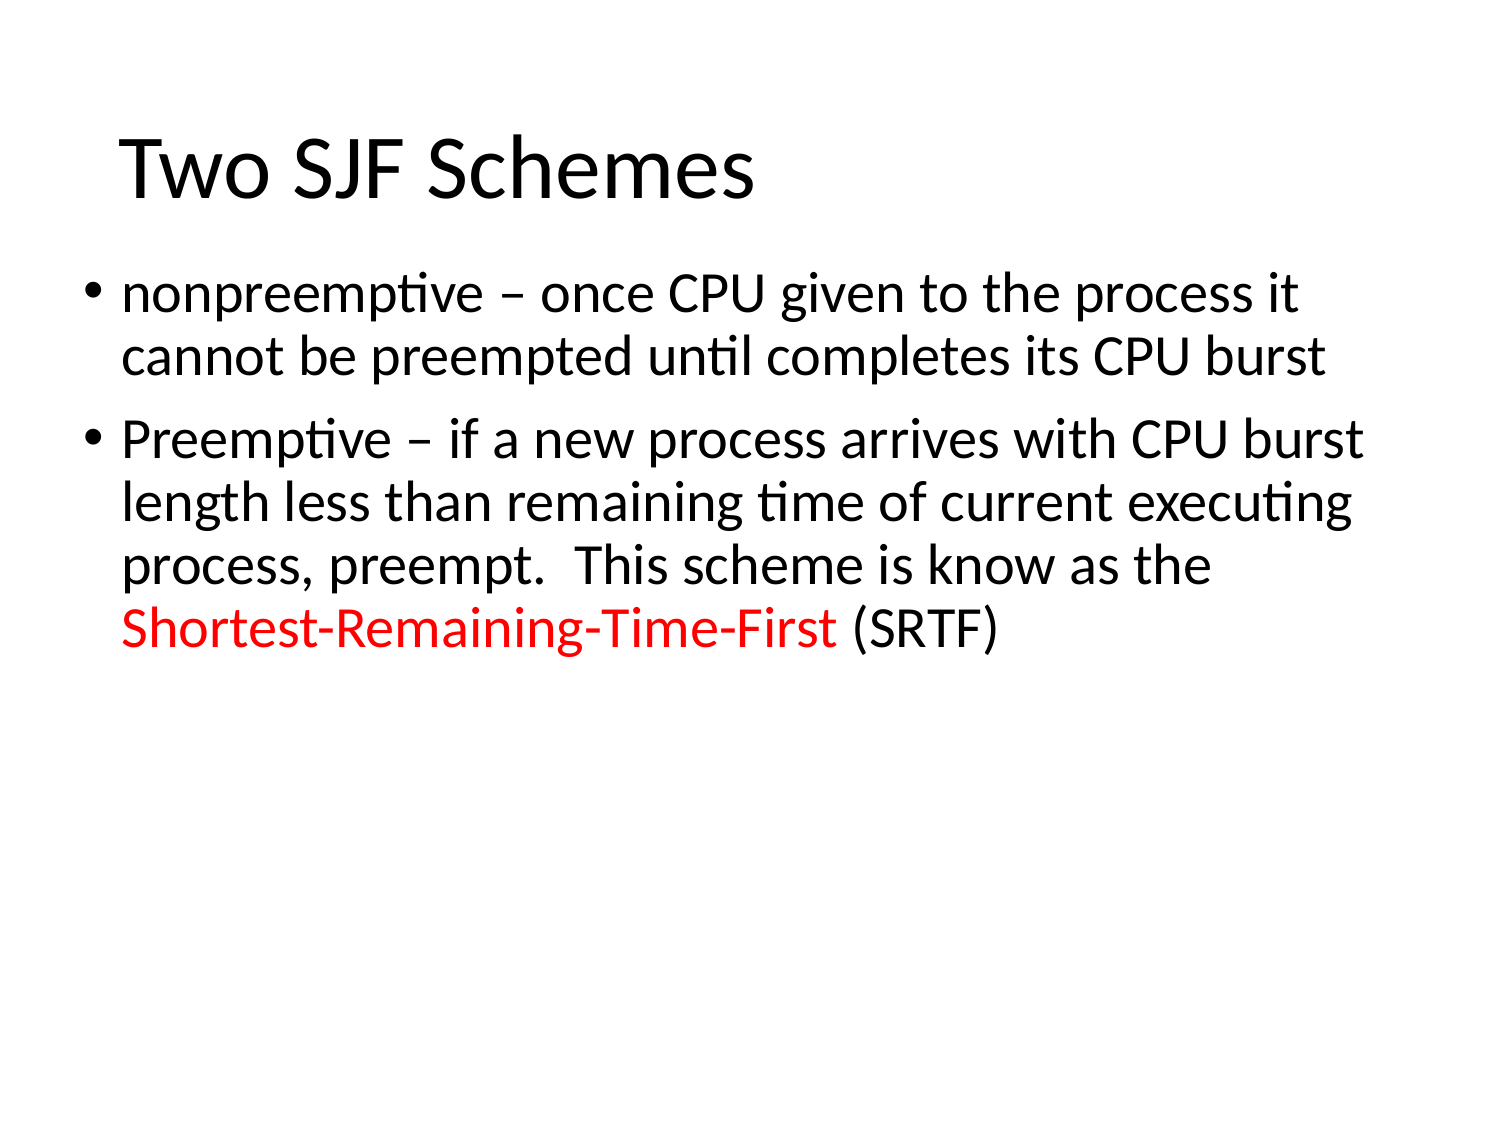

# Two SJF Schemes
nonpreemptive – once CPU given to the process it cannot be preempted until completes its CPU burst
Preemptive – if a new process arrives with CPU burst length less than remaining time of current executing process, preempt.  This scheme is know as the
Shortest-Remaining-Time-First (SRTF)